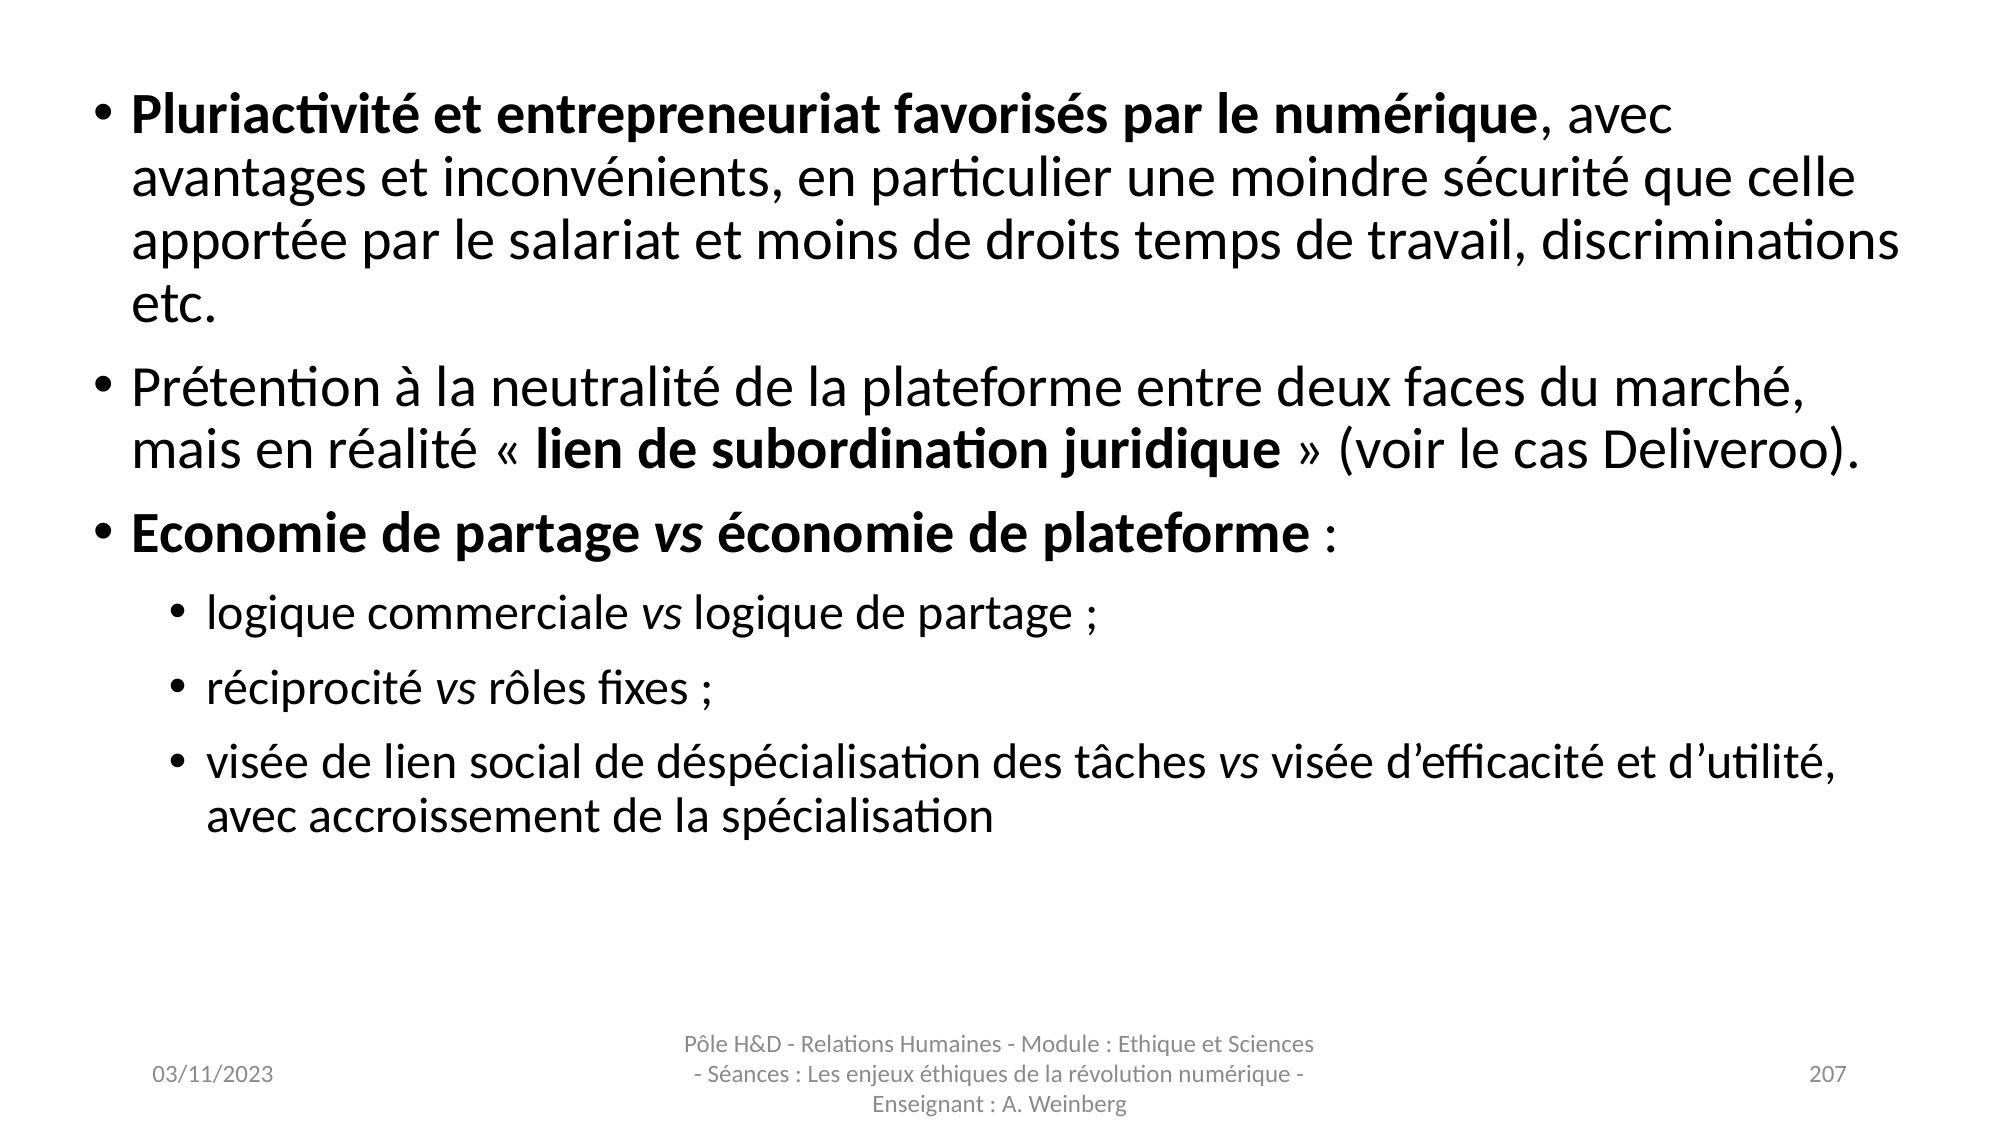

Pluriactivité et entrepreneuriat favorisés par le numérique, avec avantages et inconvénients, en particulier une moindre sécurité que celle apportée par le salariat et moins de droits temps de travail, discriminations etc.
Prétention à la neutralité de la plateforme entre deux faces du marché, mais en réalité « lien de subordination juridique » (voir le cas Deliveroo).
Economie de partage vs économie de plateforme :
logique commerciale vs logique de partage ;
réciprocité vs rôles fixes ;
visée de lien social de déspécialisation des tâches vs visée d’efficacité et d’utilité, avec accroissement de la spécialisation

03/11/2023
Pôle H&D - Relations Humaines - Module : Ethique et Sciences - Séances : Les enjeux éthiques de la révolution numérique - Enseignant : A. Weinberg
207